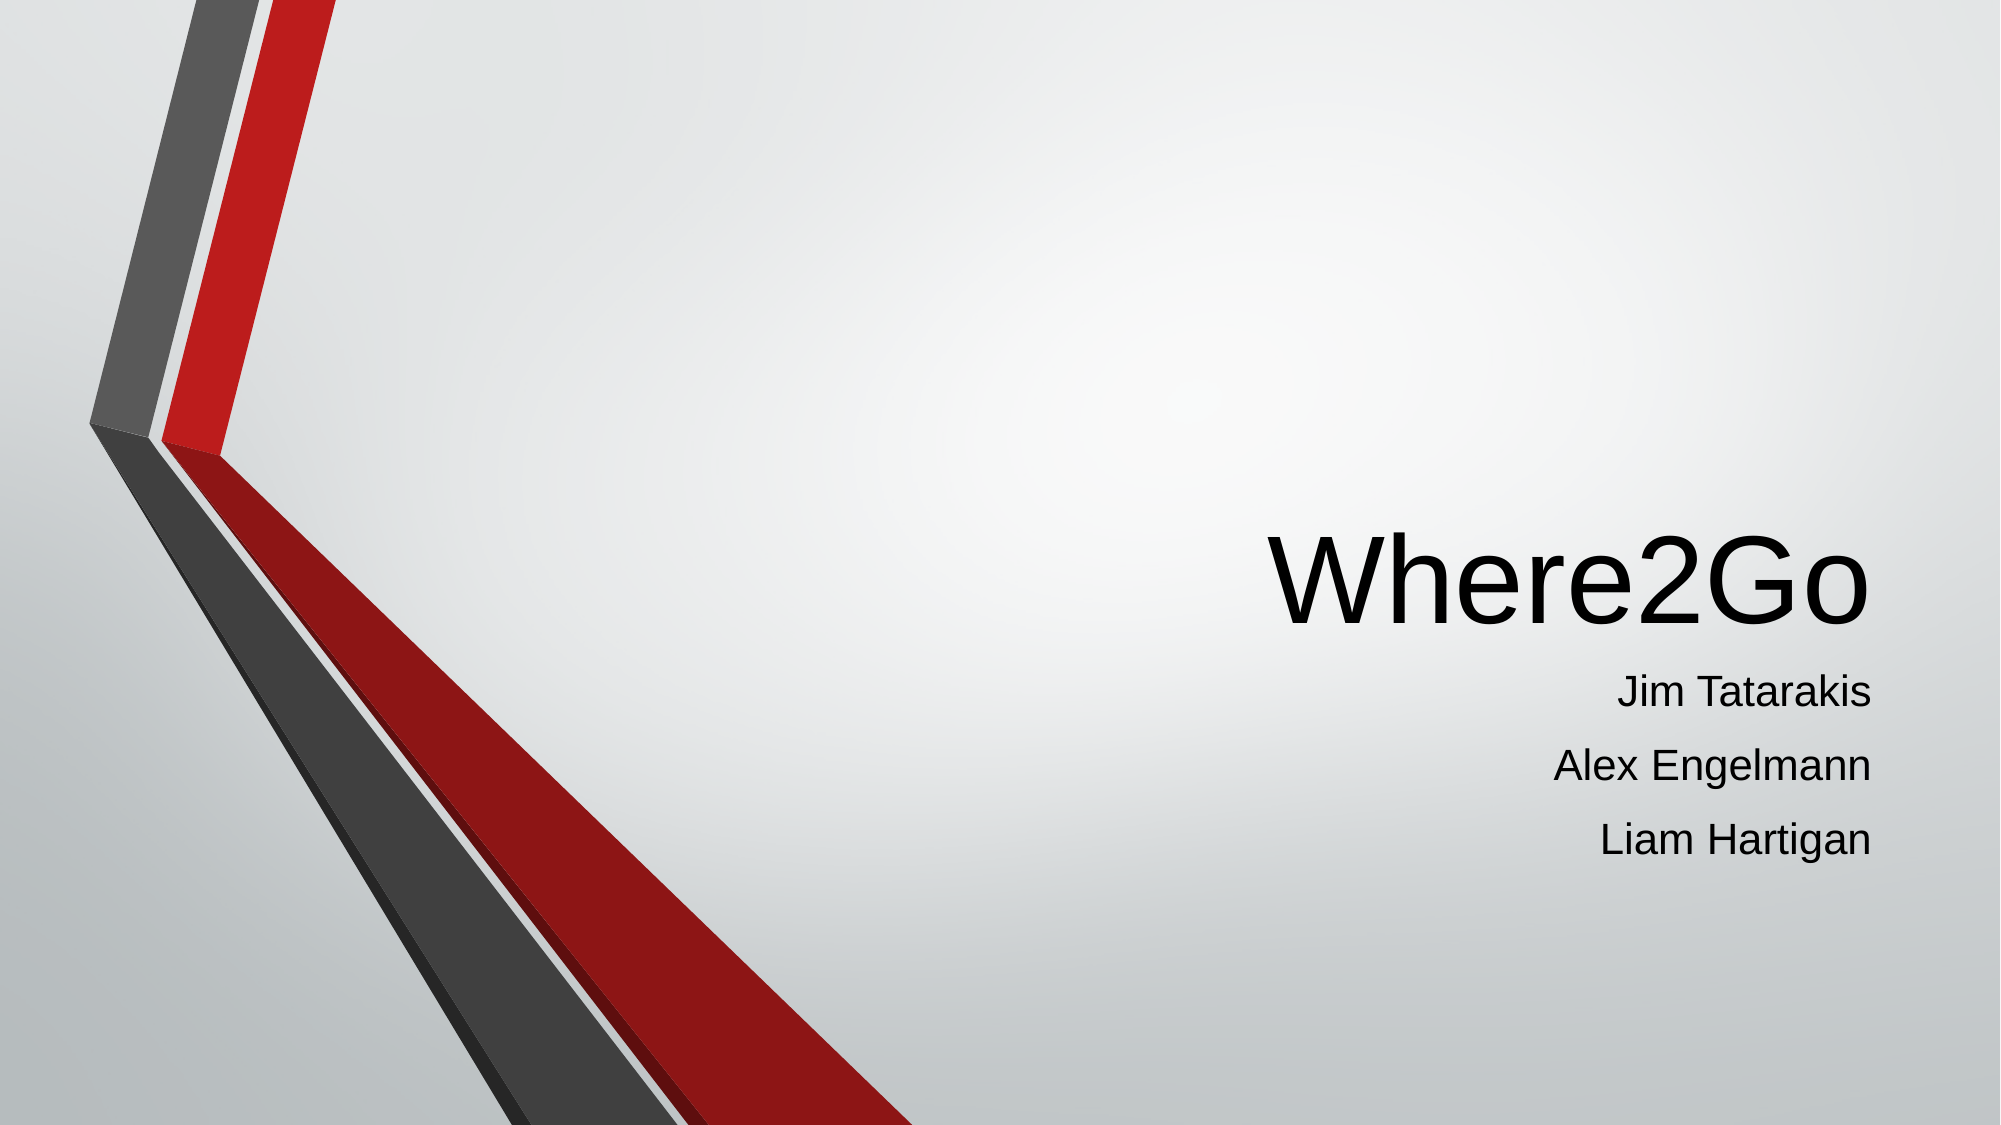

# Where2Go
Jim Tatarakis
Alex Engelmann
Liam Hartigan